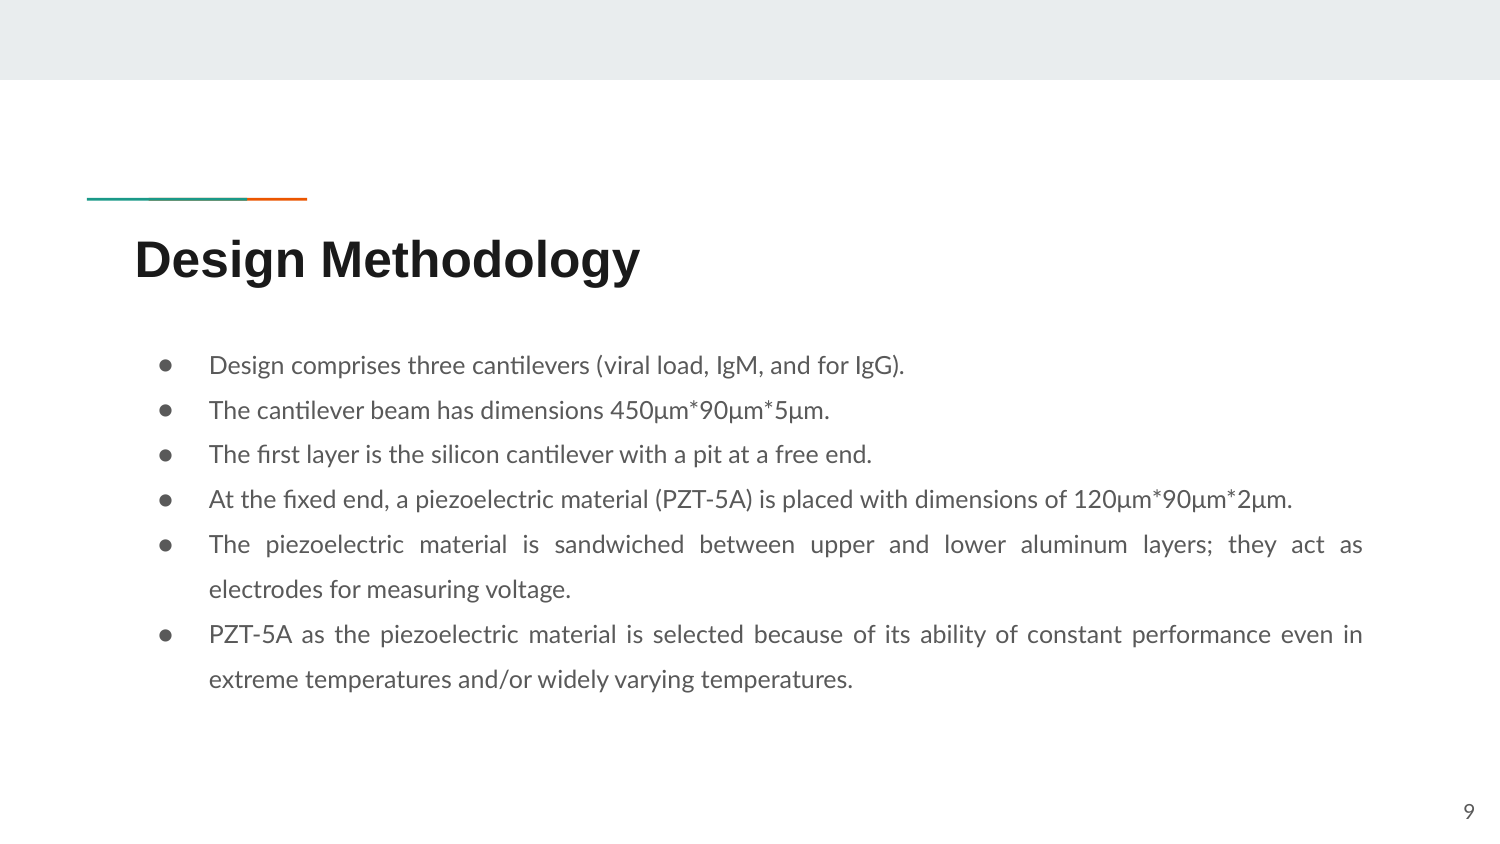

# Design Methodology
Design comprises three cantilevers (viral load, IgM, and for IgG).
The cantilever beam has dimensions 450μm*90μm*5μm.
The first layer is the silicon cantilever with a pit at a free end.
At the fixed end, a piezoelectric material (PZT-5A) is placed with dimensions of 120μm*90μm*2μm.
The piezoelectric material is sandwiched between upper and lower aluminum layers; they act as electrodes for measuring voltage.
PZT-5A as the piezoelectric material is selected because of its ability of constant performance even in extreme temperatures and/or widely varying temperatures.
9